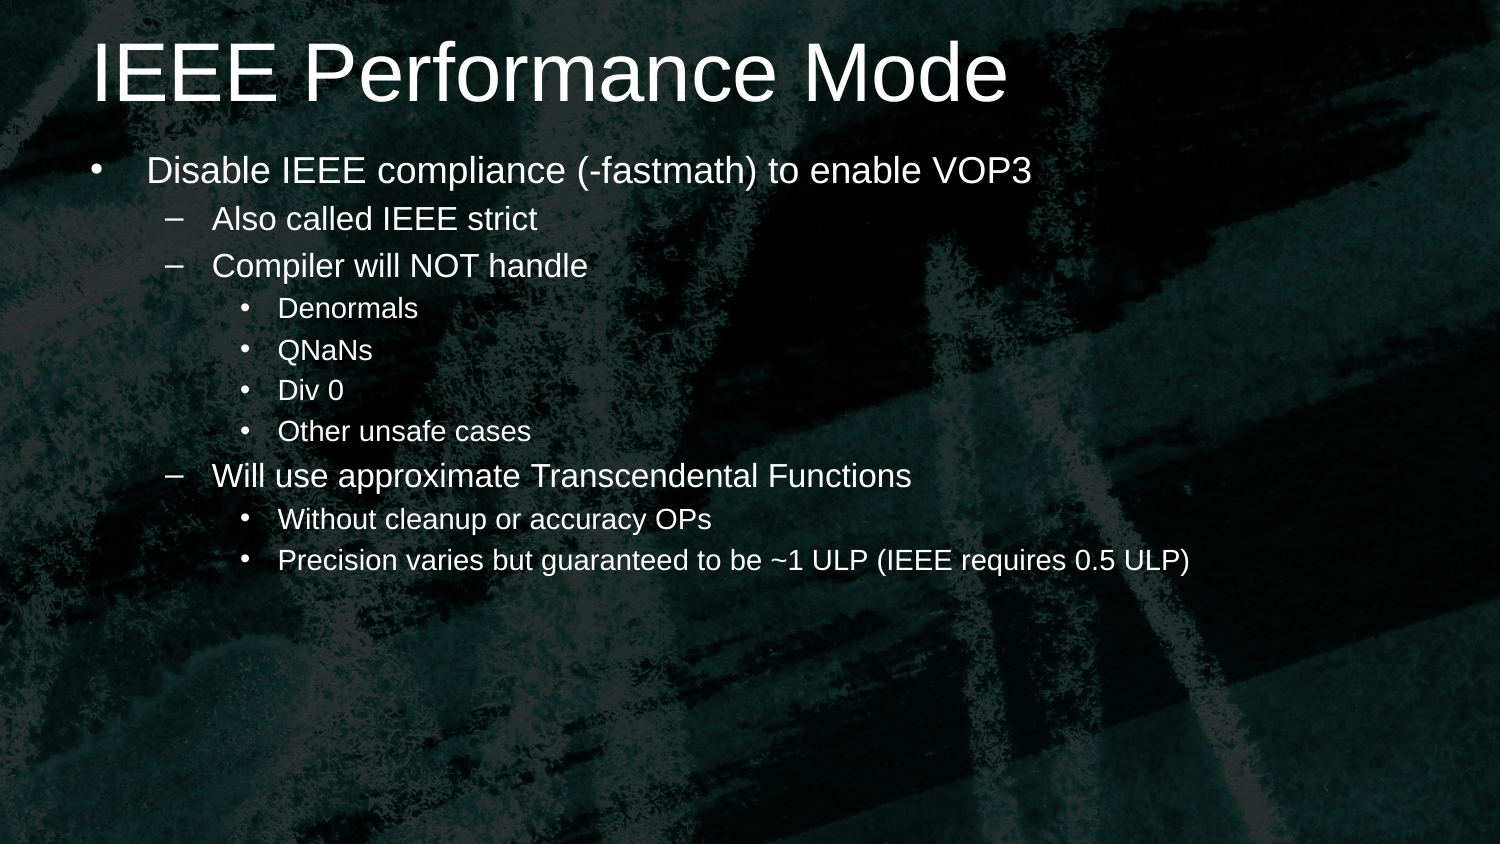

# IEEE Performance Mode
Disable IEEE compliance (-fastmath) to enable VOP3
Also called IEEE strict
Compiler will NOT handle
Denormals
QNaNs
Div 0
Other unsafe cases
Will use approximate Transcendental Functions
Without cleanup or accuracy OPs
Precision varies but guaranteed to be ~1 ULP (IEEE requires 0.5 ULP)